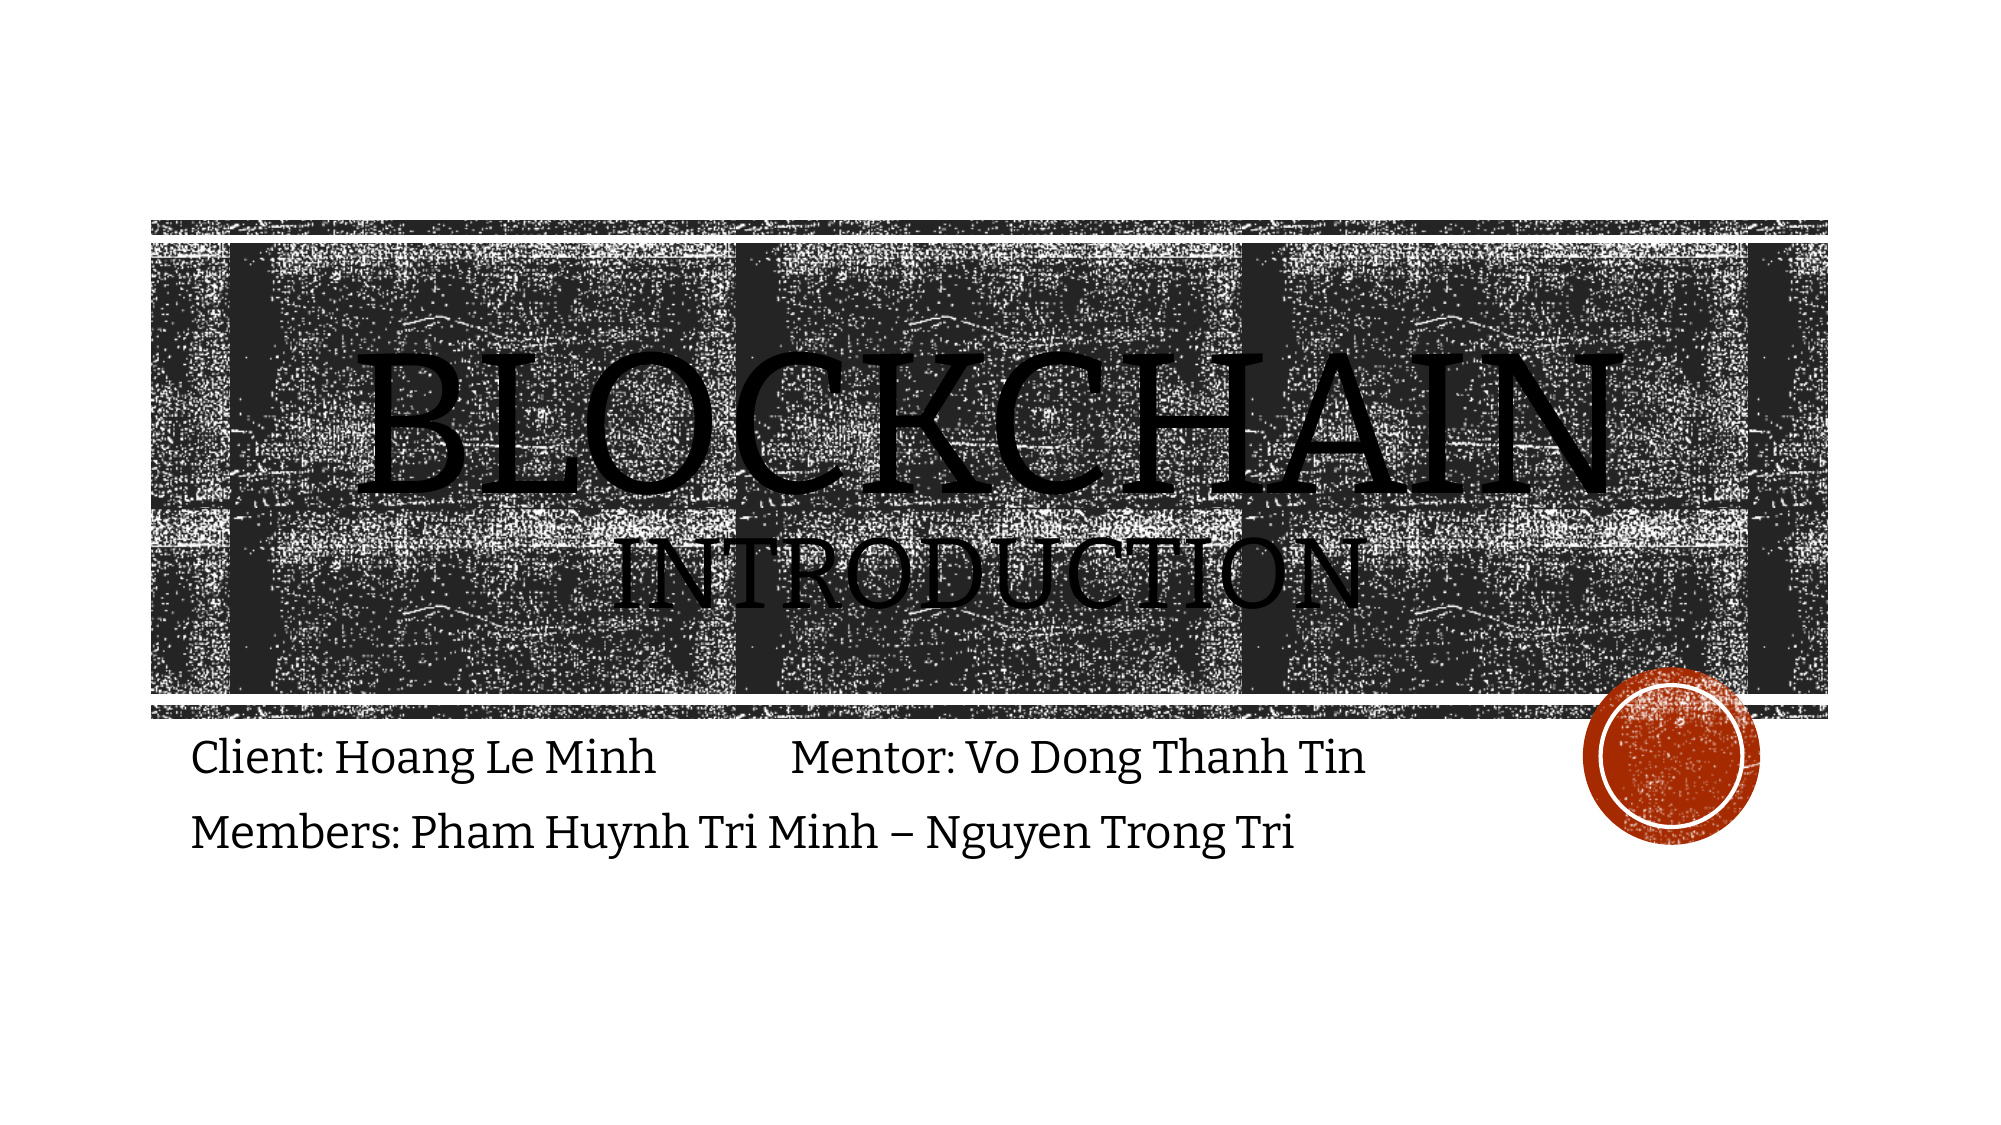

# Blockchain Introduction
Client: Hoang Le Minh	Mentor: Vo Dong Thanh Tin
Members: Pham Huynh Tri Minh – Nguyen Trong Tri